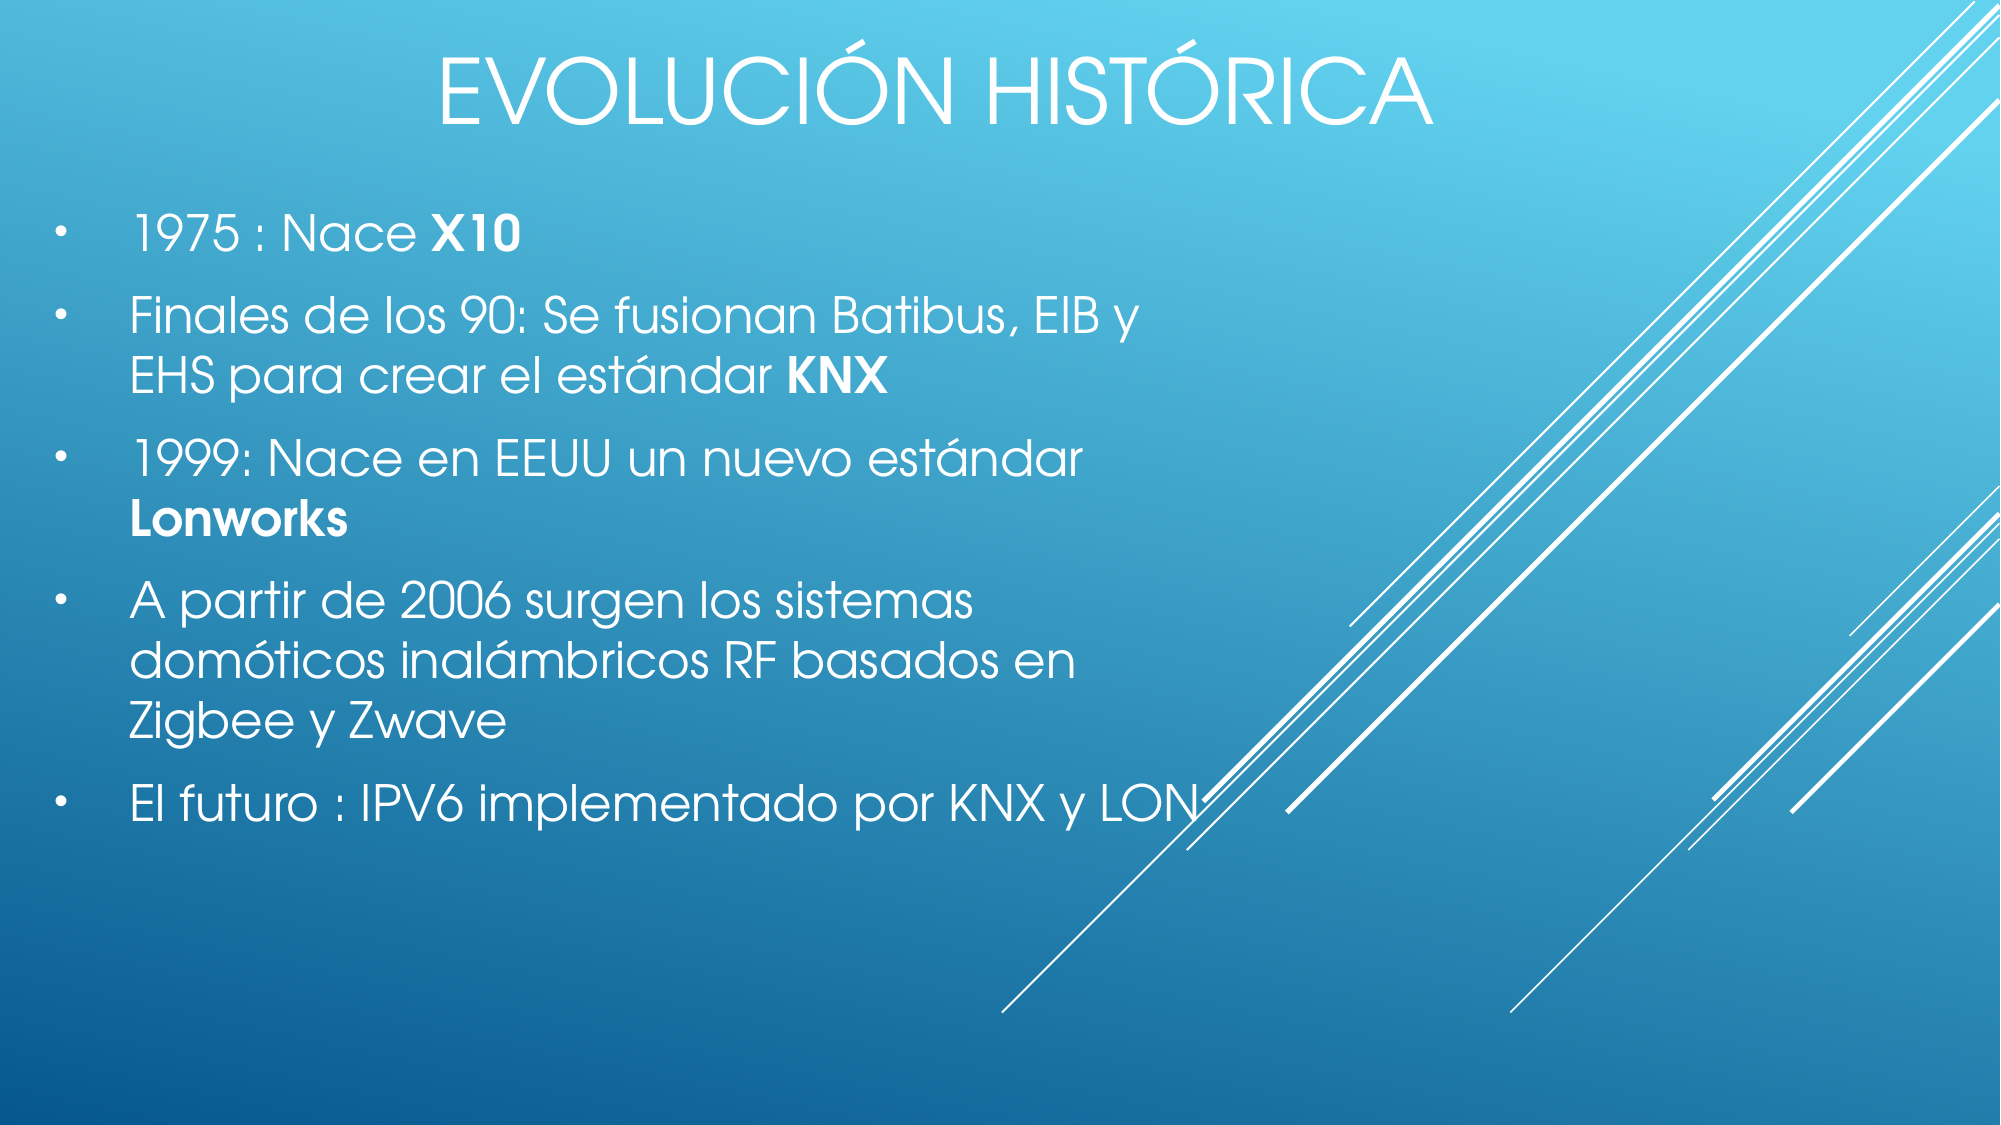

# EVOLUCIÓN HISTÓRICA
1975 : Nace X10
Finales de los 90: Se fusionan Batibus, EIB y EHS para crear el estándar KNX
1999: Nace en EEUU un nuevo estándar Lonworks
A partir de 2006 surgen los sistemas domóticos inalámbricos RF basados en Zigbee y Zwave
El futuro : IPV6 implementado por KNX y LON